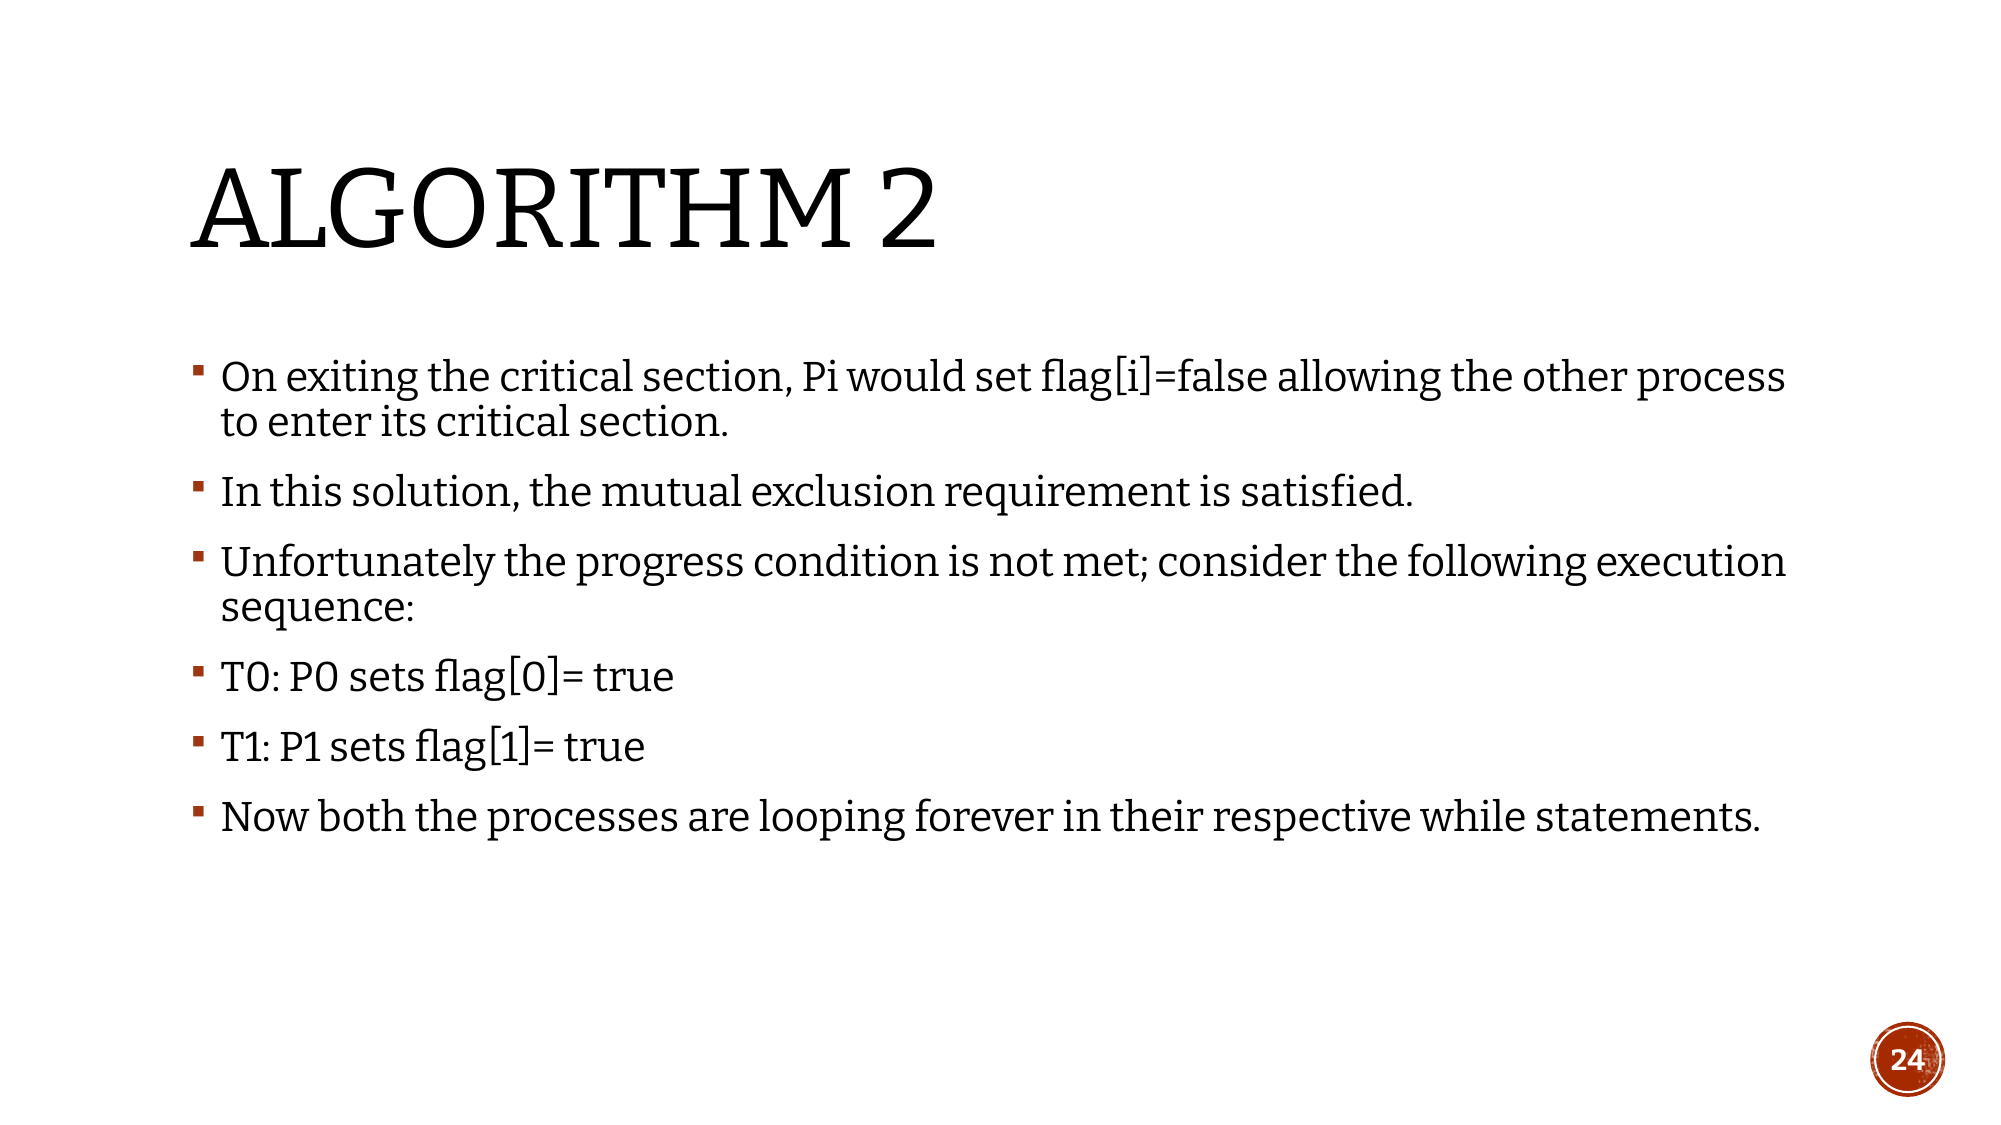

# Algorithm 2
On exiting the critical section, Pi would set flag[i]=false allowing the other process to enter its critical section.
In this solution, the mutual exclusion requirement is satisfied.
Unfortunately the progress condition is not met; consider the following execution sequence:
T0: P0 sets flag[0]= true
T1: P1 sets flag[1]= true
Now both the processes are looping forever in their respective while statements.

24